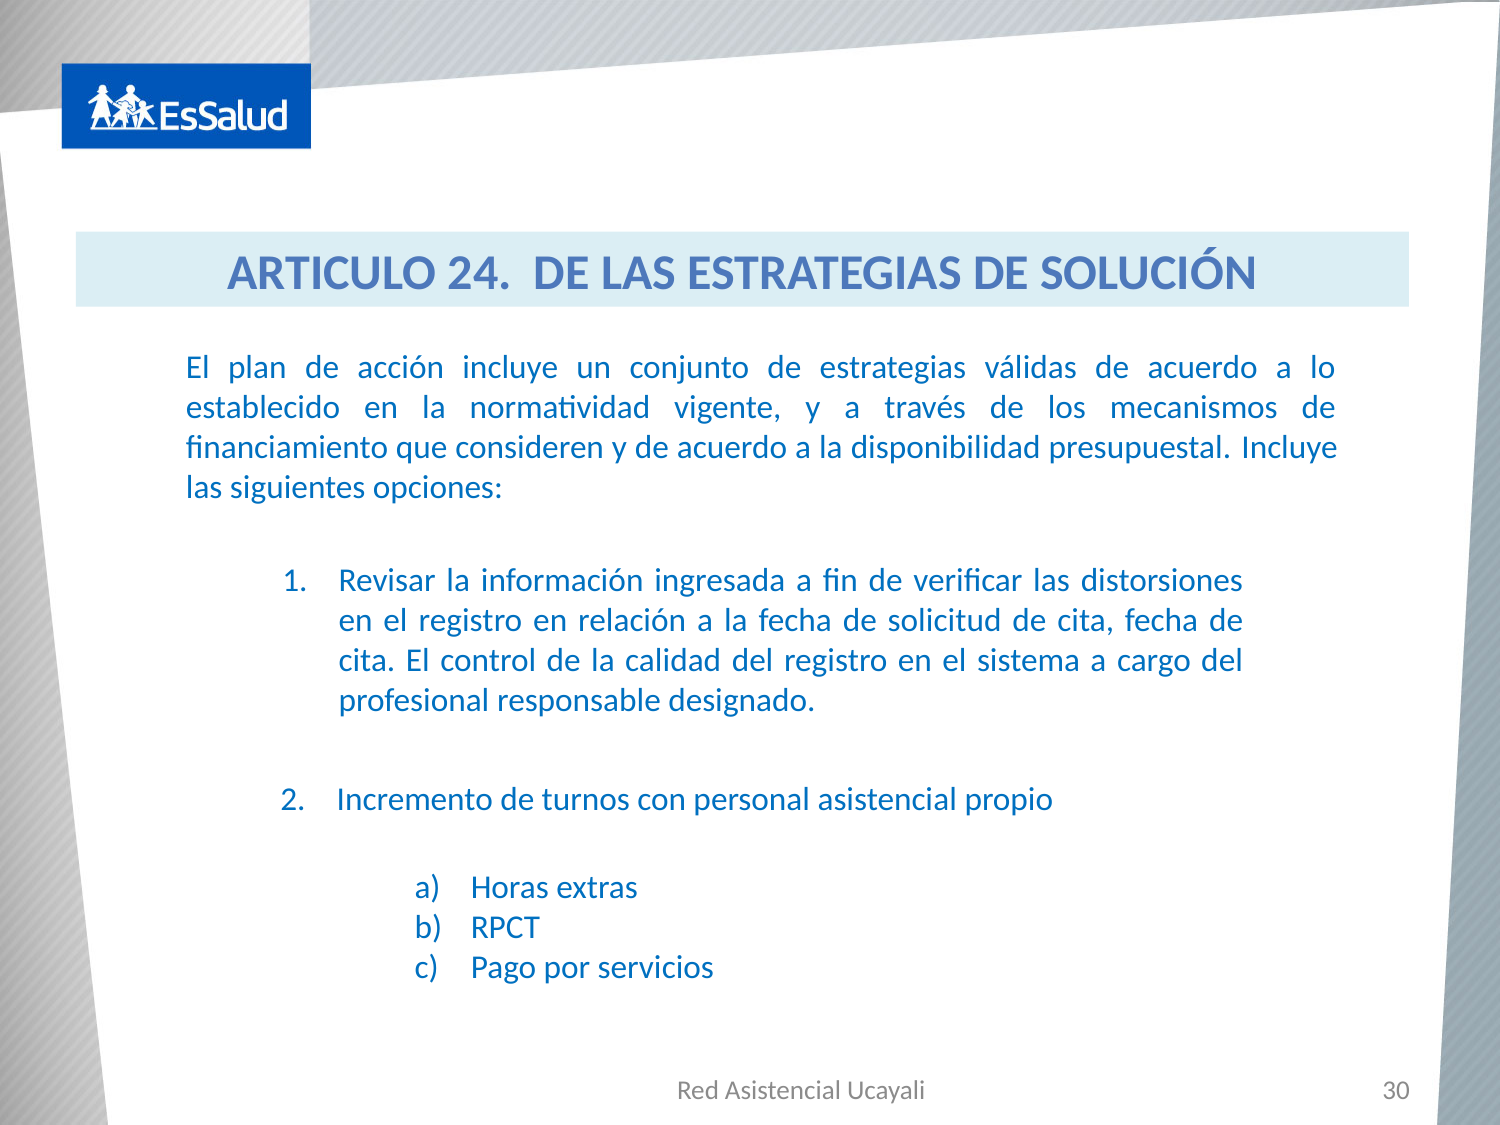

Articulo 24.  de las estrategias de solución
El plan de acción incluye un conjunto de estrategias válidas de acuerdo a lo establecido en la normatividad vigente, y a través de los mecanismos de financiamiento que consideren y de acuerdo a la disponibilidad presupuestal. Incluye las siguientes opciones:
Revisar la información ingresada a fin de verificar las distorsiones en el registro en relación a la fecha de solicitud de cita, fecha de cita. El control de la calidad del registro en el sistema a cargo del profesional responsable designado.
Incremento de turnos con personal asistencial propio
Horas extras
RPCT
Pago por servicios
30
Red Asistencial Ucayali